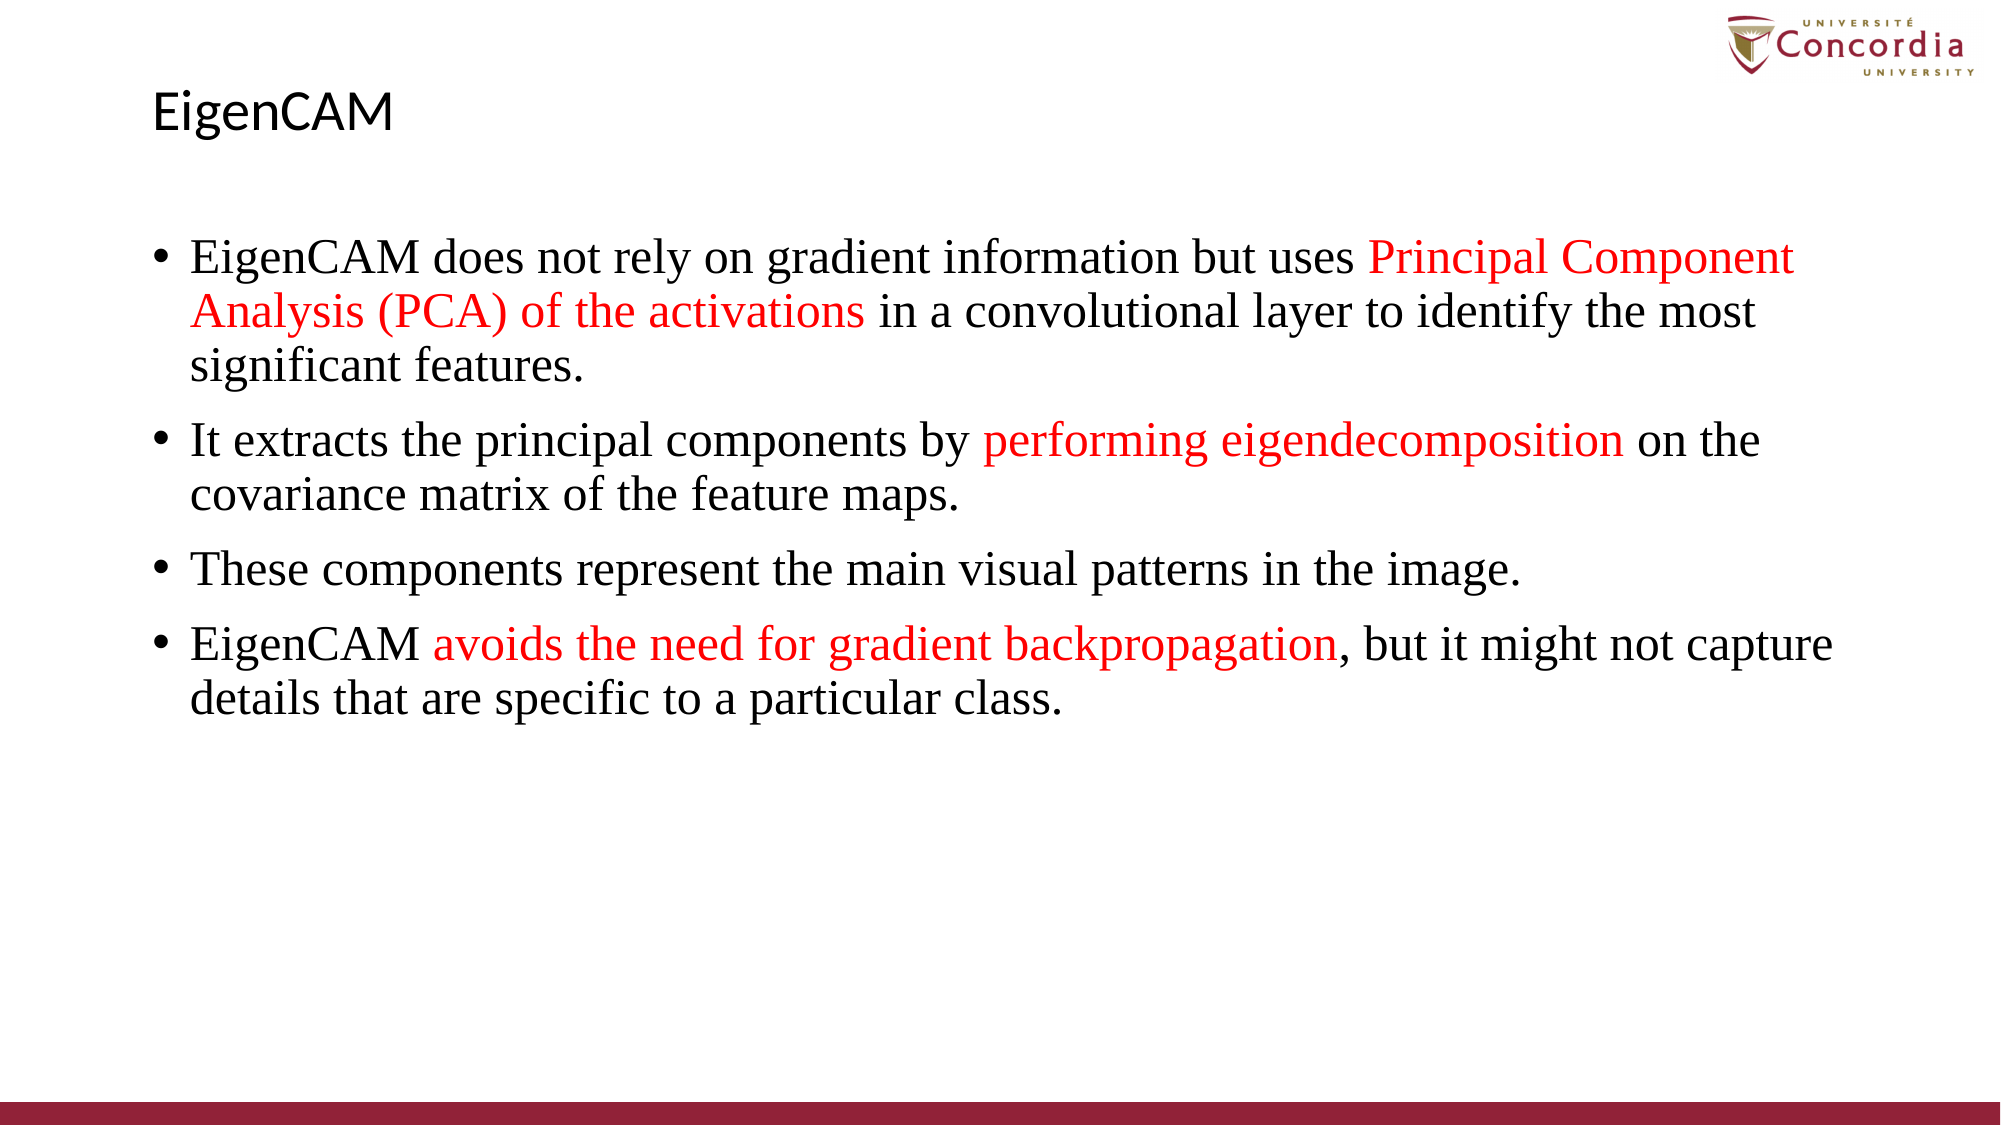

# EigenCAM
EigenCAM does not rely on gradient information but uses Principal Component Analysis (PCA) of the activations in a convolutional layer to identify the most significant features.
It extracts the principal components by performing eigendecomposition on the covariance matrix of the feature maps.
These components represent the main visual patterns in the image.
EigenCAM avoids the need for gradient backpropagation, but it might not capture details that are specific to a particular class.
41